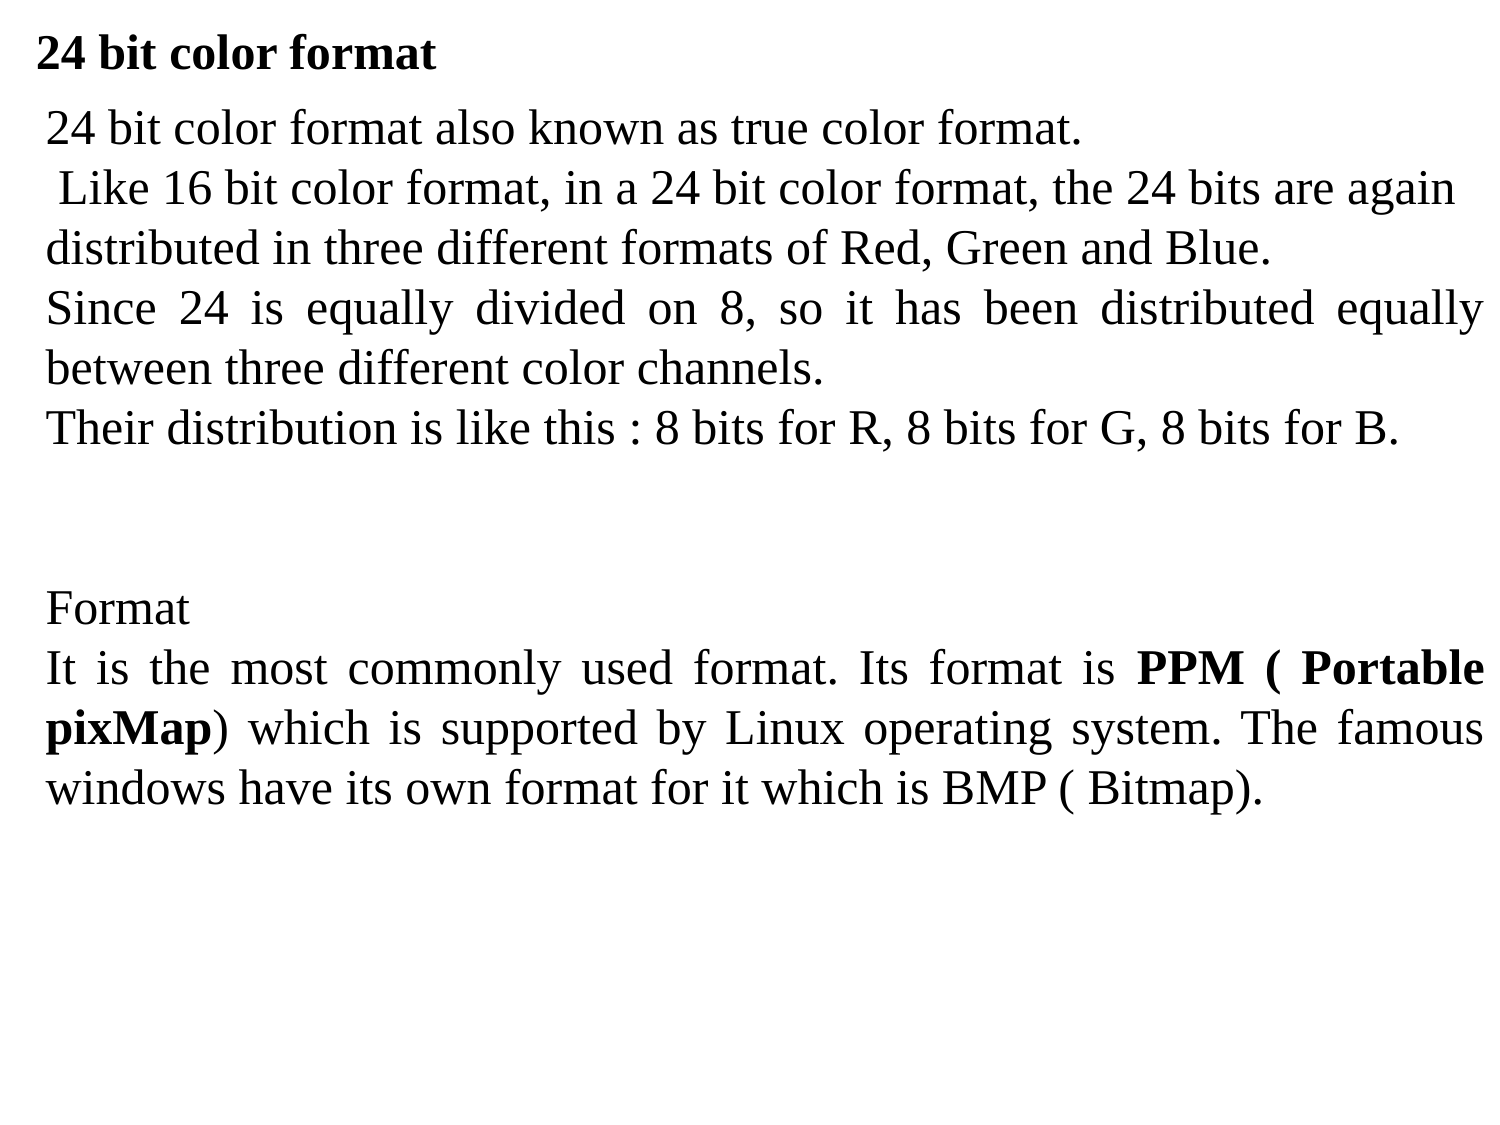

24 bit color format
24 bit color format also known as true color format.
 Like 16 bit color format, in a 24 bit color format, the 24 bits are again distributed in three different formats of Red, Green and Blue.
Since 24 is equally divided on 8, so it has been distributed equally between three different color channels.
Their distribution is like this : 8 bits for R, 8 bits for G, 8 bits for B.

Format
It is the most commonly used format. Its format is PPM ( Portable pixMap) which is supported by Linux operating system. The famous windows have its own format for it which is BMP ( Bitmap).